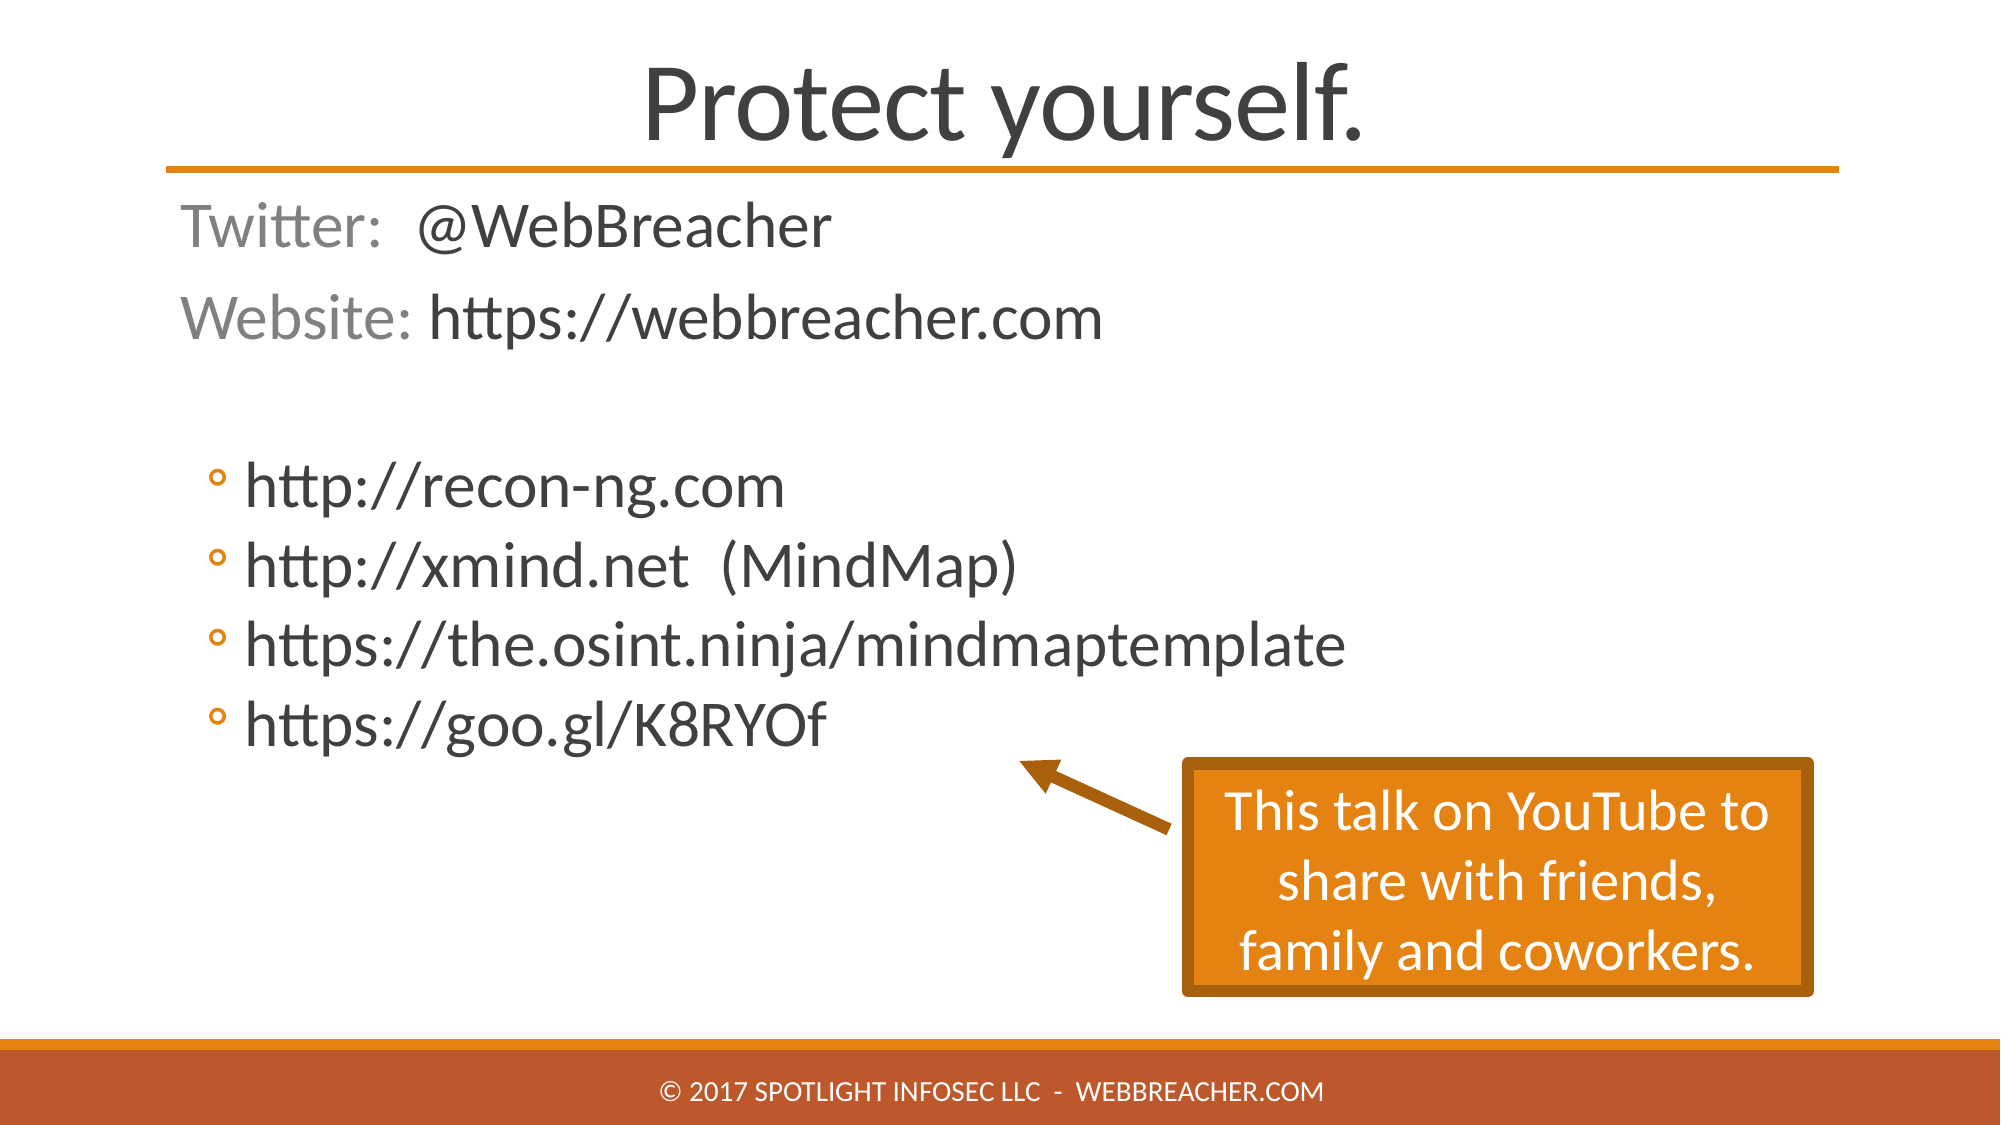

# Protect yourself.
Twitter:  @WebBreacher
Website: https://webbreacher.com

 http://recon-ng.com
 http://xmind.net  (MindMap)
 https://the.osint.ninja/mindmaptemplate
 https://goo.gl/K8RYOf

This talk on YouTube to share with friends, family and coworkers.
© 2017 Spotlight Infosec LLC  -  WebBreacher.com